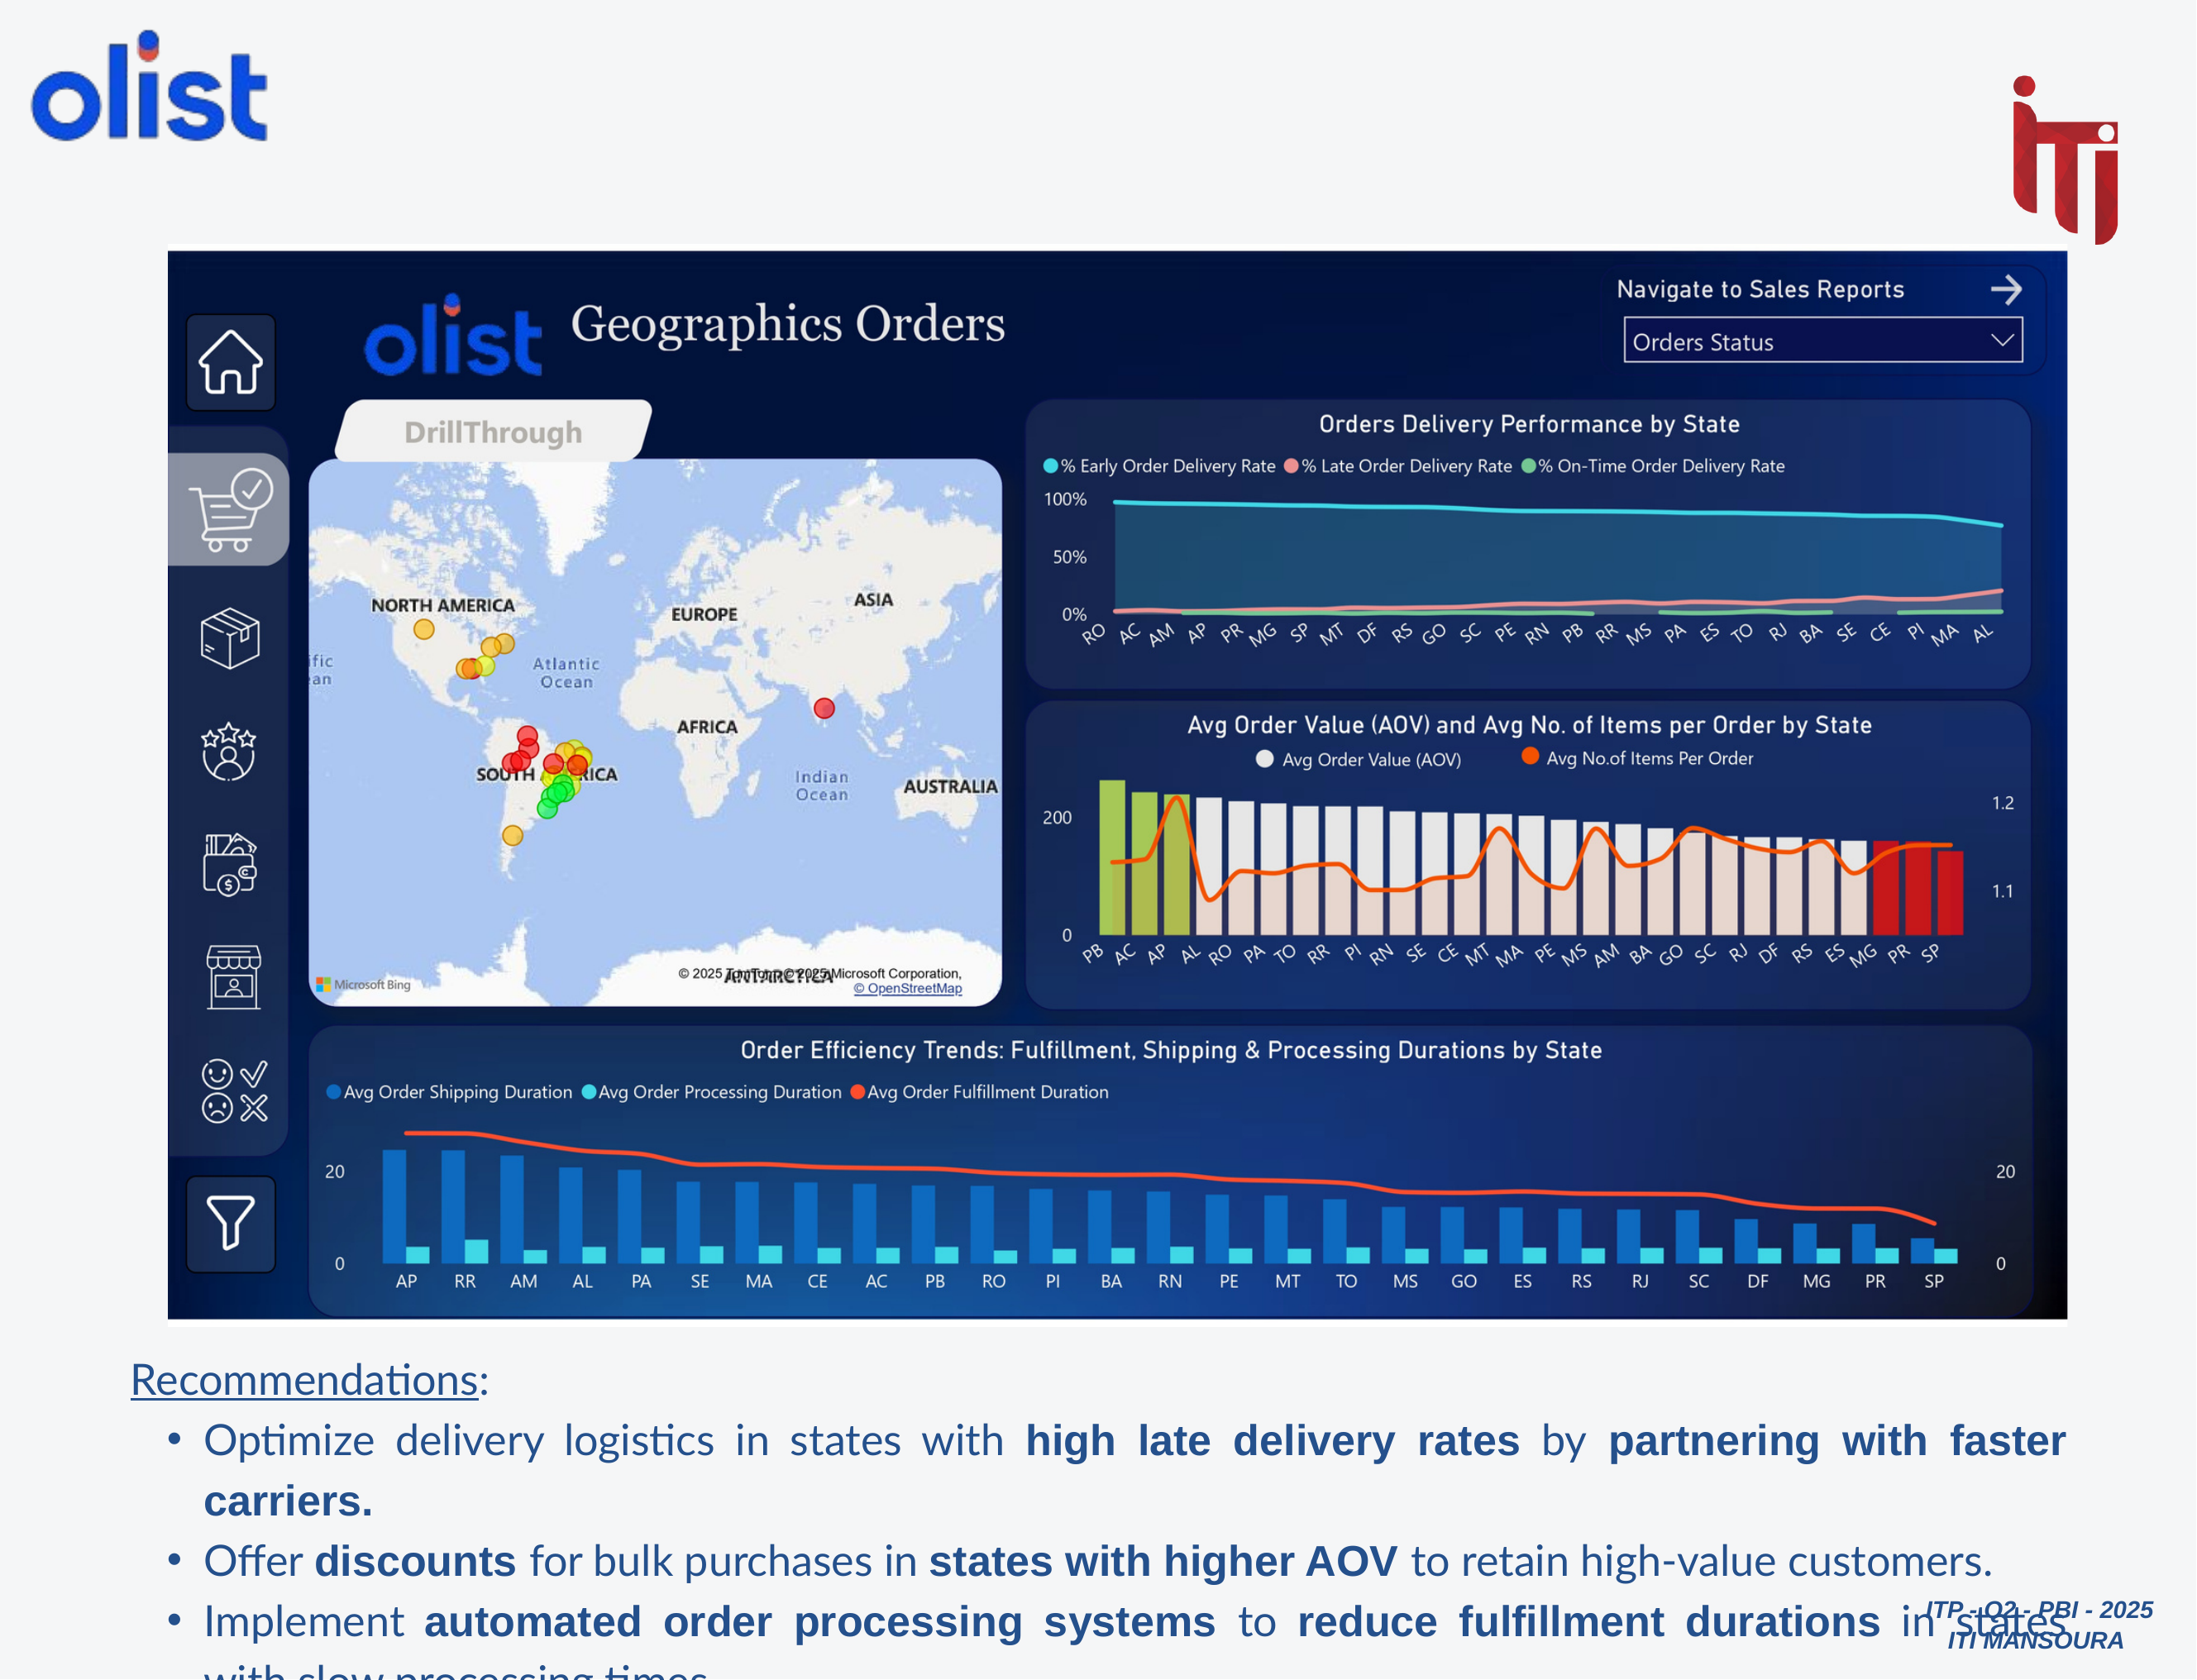

Recommendations:
Optimize delivery logistics in states with high late delivery rates by partnering with faster carriers.
Offer discounts for bulk purchases in states with higher AOV to retain high-value customers.
Implement automated order processing systems to reduce fulfillment durations in states with slow processing times.
 ITP - Q2 - PBI - 2025
ITI MANSOURA